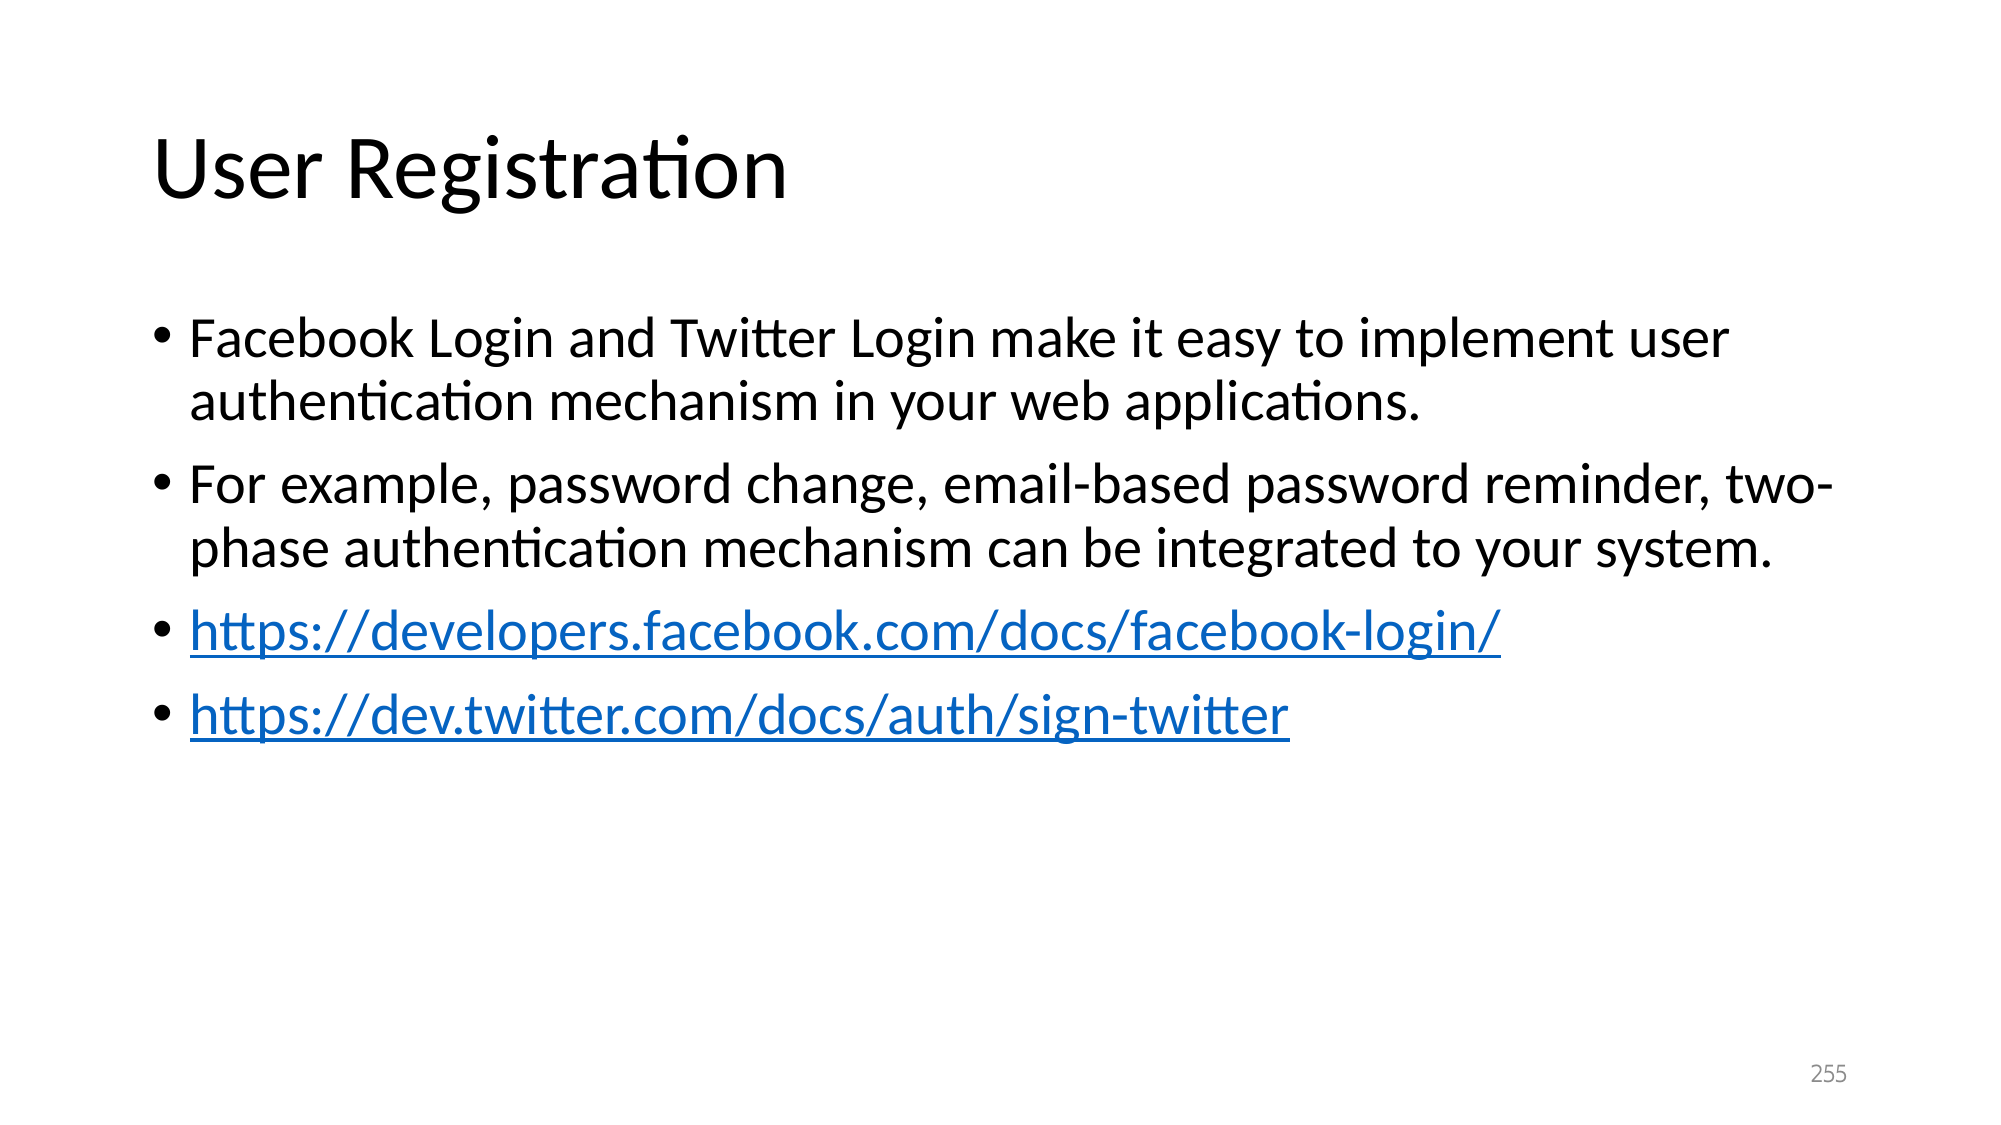

# User Registration
Facebook Login and Twitter Login make it easy to implement user authentication mechanism in your web applications.
For example, password change, email-based password reminder, two-phase authentication mechanism can be integrated to your system.
https://developers.facebook.com/docs/facebook-login/
https://dev.twitter.com/docs/auth/sign-twitter

255